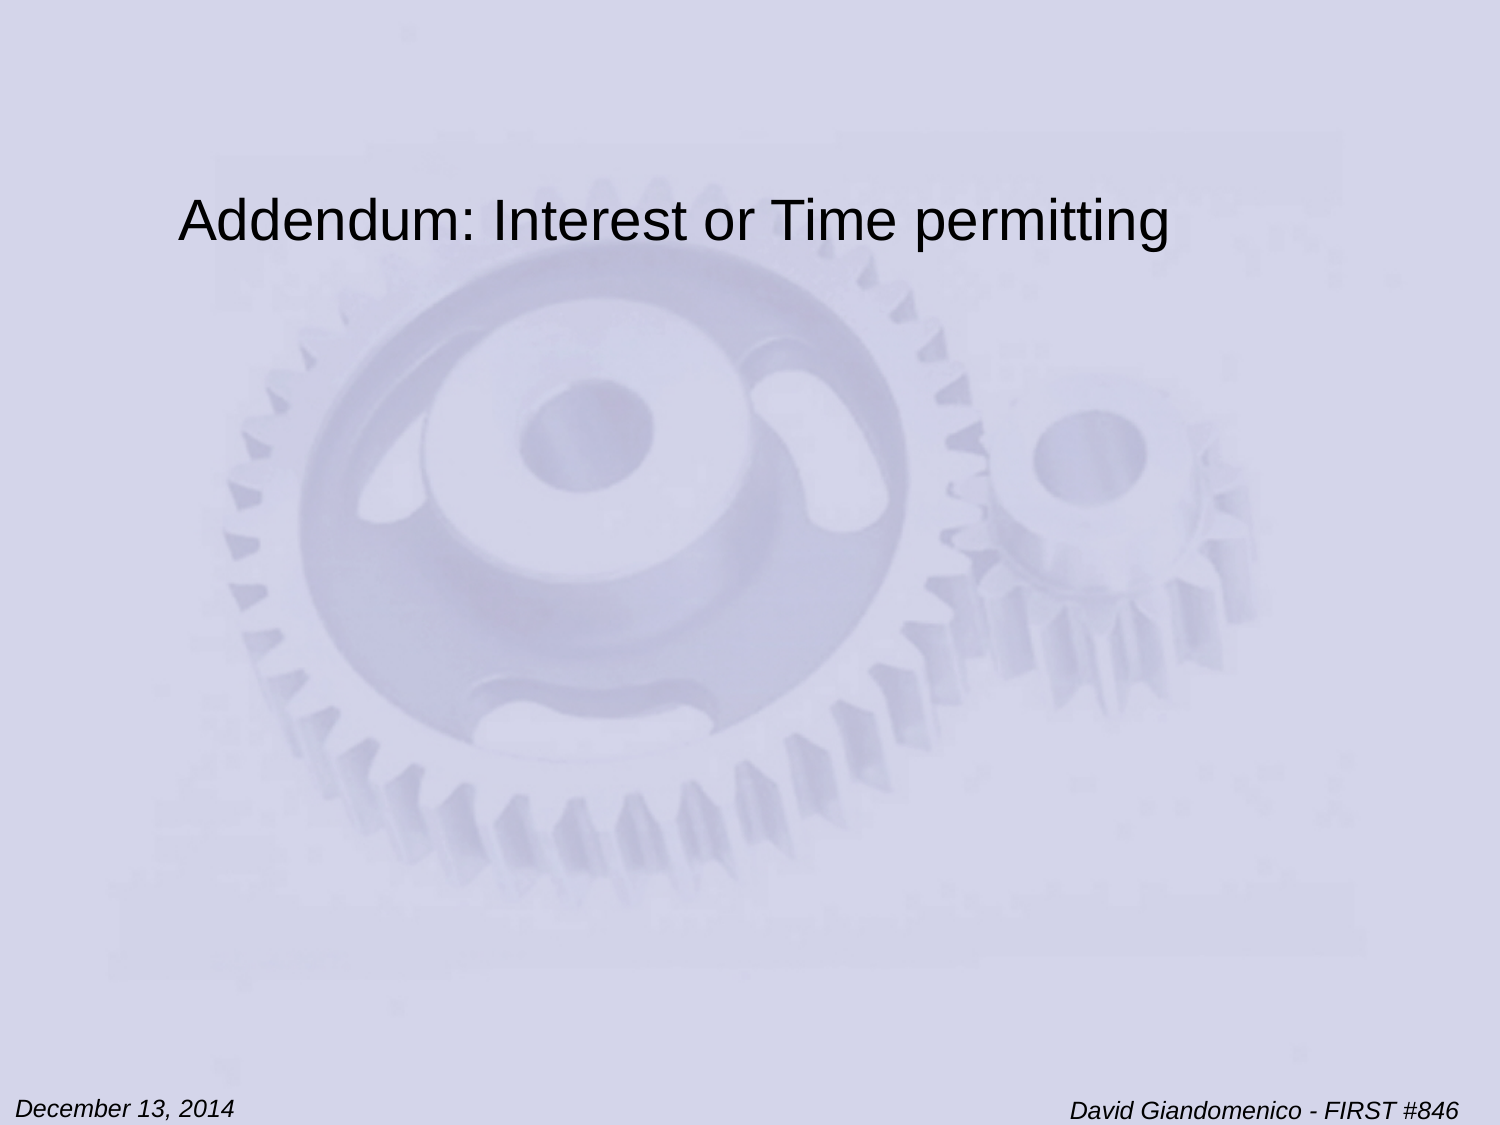

Addendum: Interest or Time permitting
December 13, 2014
David Giandomenico - FIRST #846